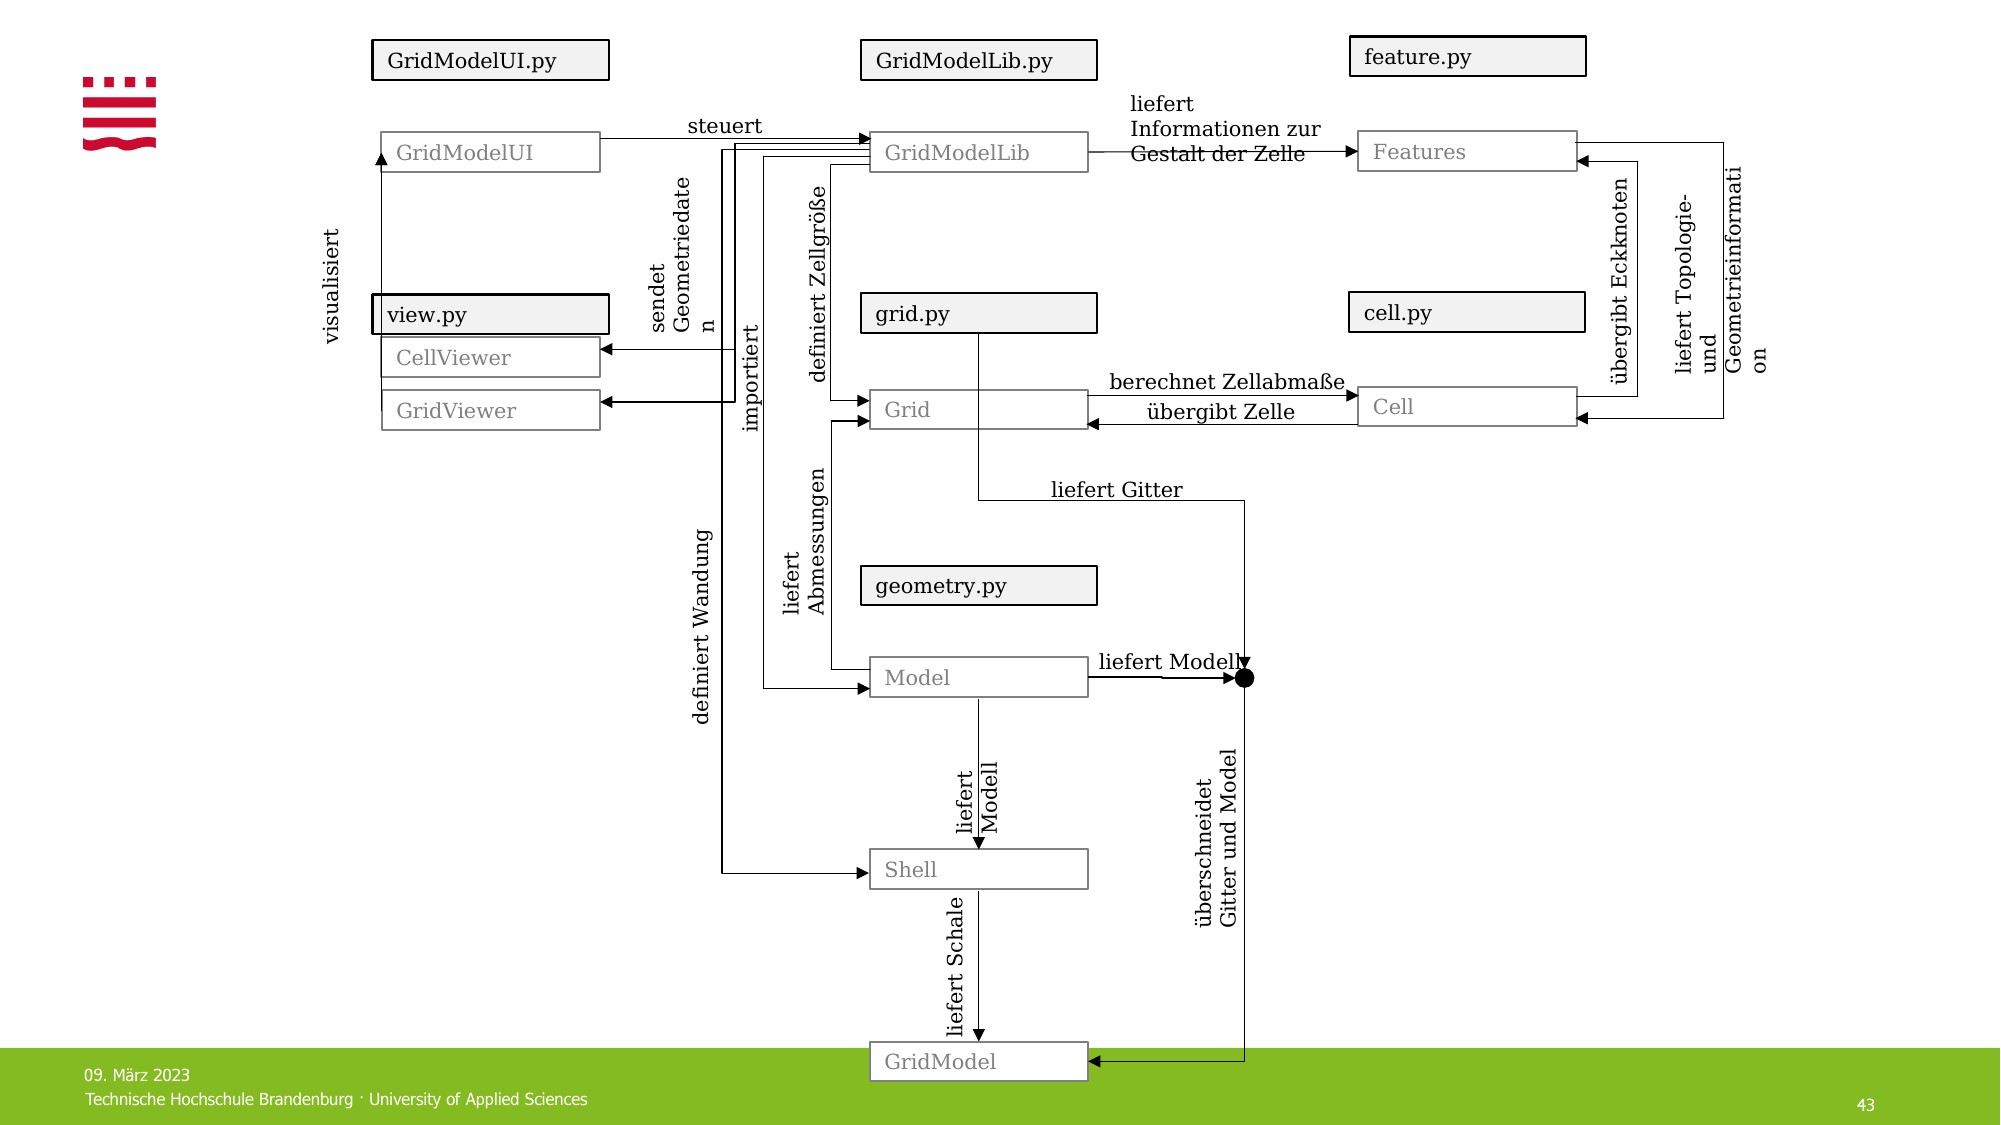

feature.py
Features
GridModelUI.py
GridModelUI
GridModelLib.py
GridModelLib
steuert
sendet Geometriedaten
visualisiert
view.py
CellViewer
GridViewer
liefert Informationen zur Gestalt der Zelle
liefert Topologie- und Geometrieinformation
übergibt Eckknoten
definiert Zellgröße
cell.py
Cell
grid.py
Grid
importiert
berechnet Zellabmaße
übergibt Zelle
liefert Gitter
liefert Abmessungen
geometry.py
Model
Shell
GridModel
liefert Modell
liefert Schale
definiert Wandung
liefert Modell

überschneidet  Gitter und Model
09. März 2023
43